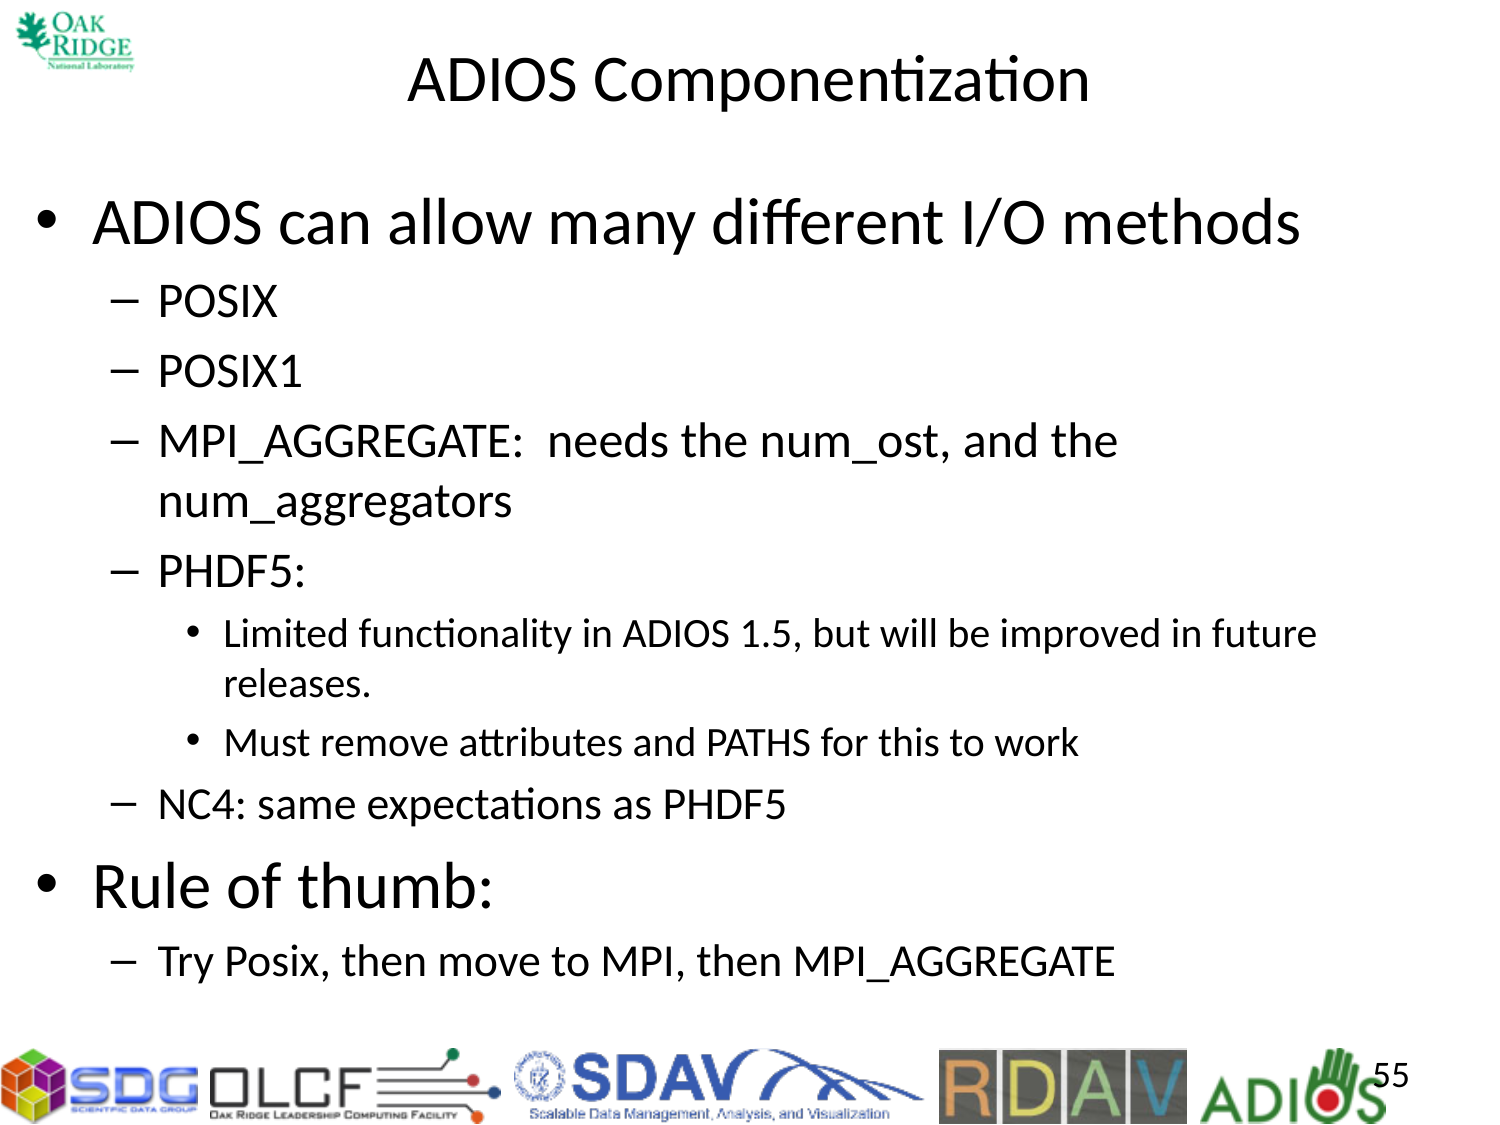

# ADIOS Componentization
ADIOS can allow many different I/O methods
POSIX
POSIX1
MPI_AGGREGATE:  needs the num_ost, and the num_aggregators
PHDF5:
Limited functionality in ADIOS 1.5, but will be improved in future releases.
Must remove attributes and PATHS for this to work
NC4: same expectations as PHDF5
Rule of thumb:
Try Posix, then move to MPI, then MPI_AGGREGATE

55